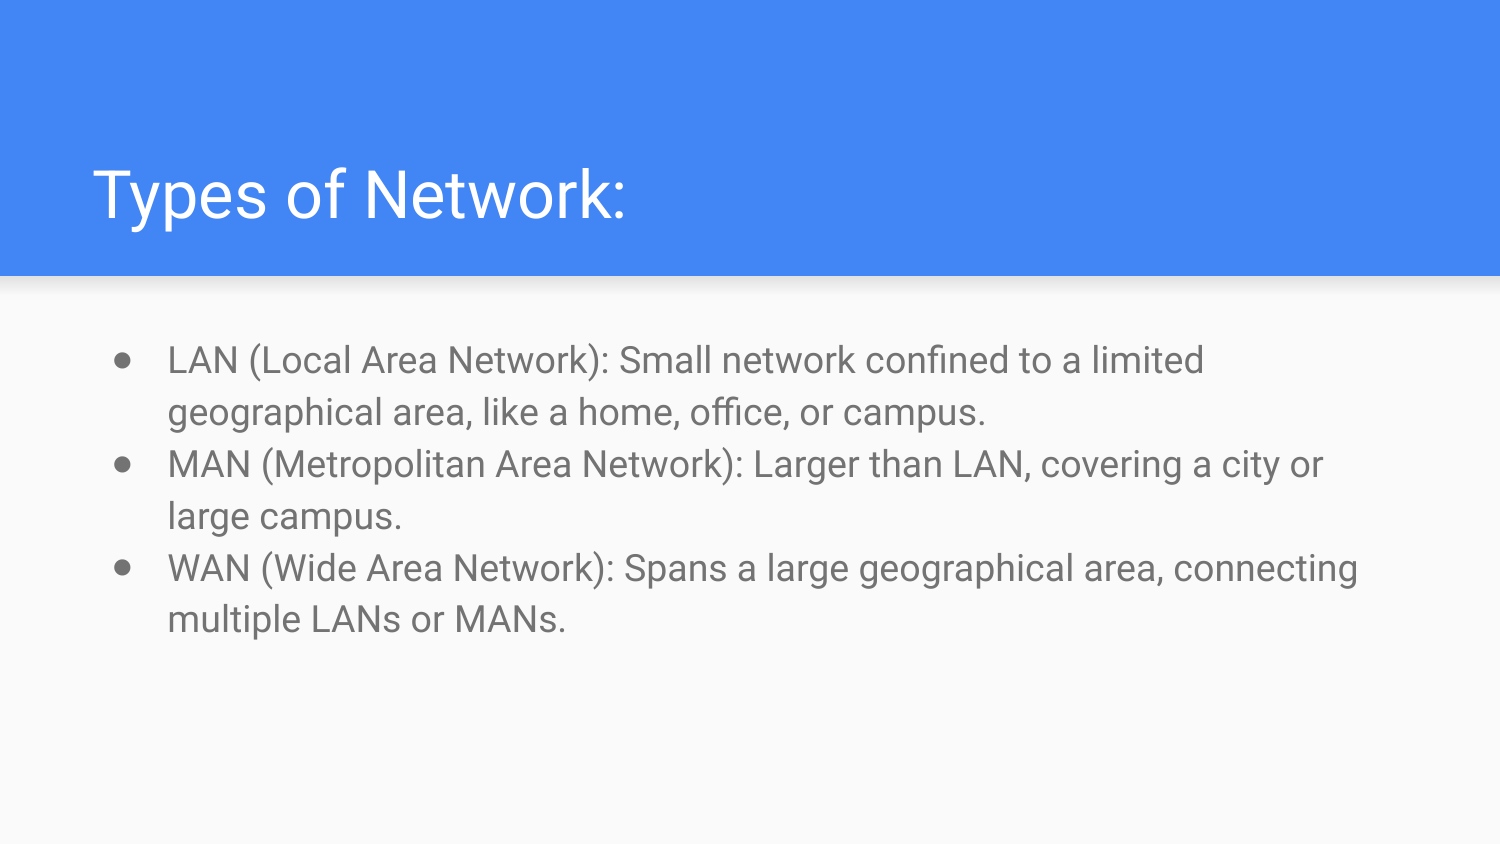

# Types of Network:
LAN (Local Area Network): Small network confined to a limited geographical area, like a home, office, or campus.
MAN (Metropolitan Area Network): Larger than LAN, covering a city or large campus.
WAN (Wide Area Network): Spans a large geographical area, connecting multiple LANs or MANs.